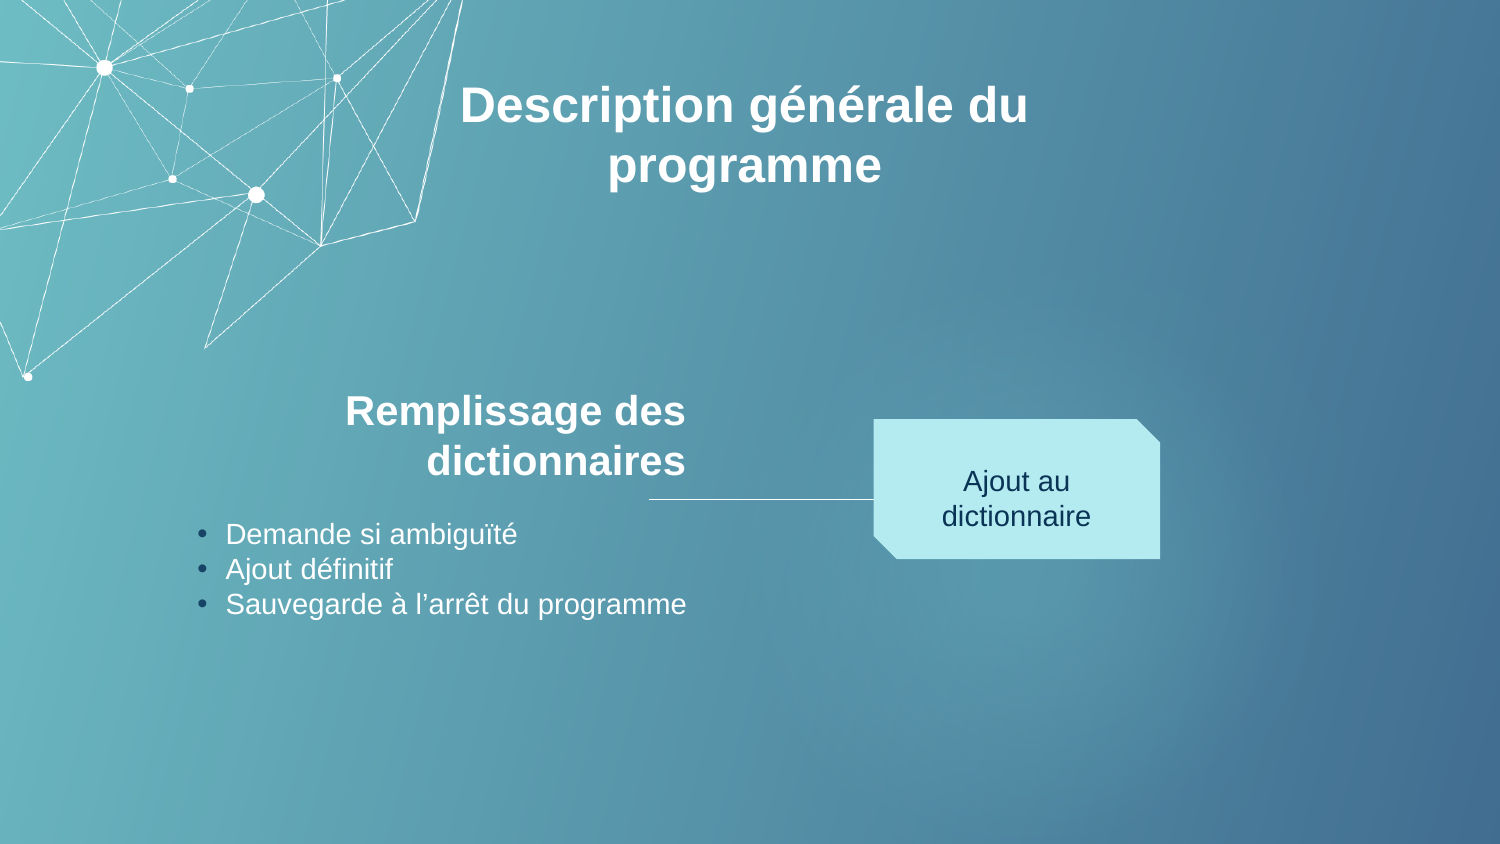

Description générale du programme
# Remplissage des dictionnaires

Ajout au dictionnaire
Demande si ambiguïté
Ajout définitif
Sauvegarde à l’arrêt du programme